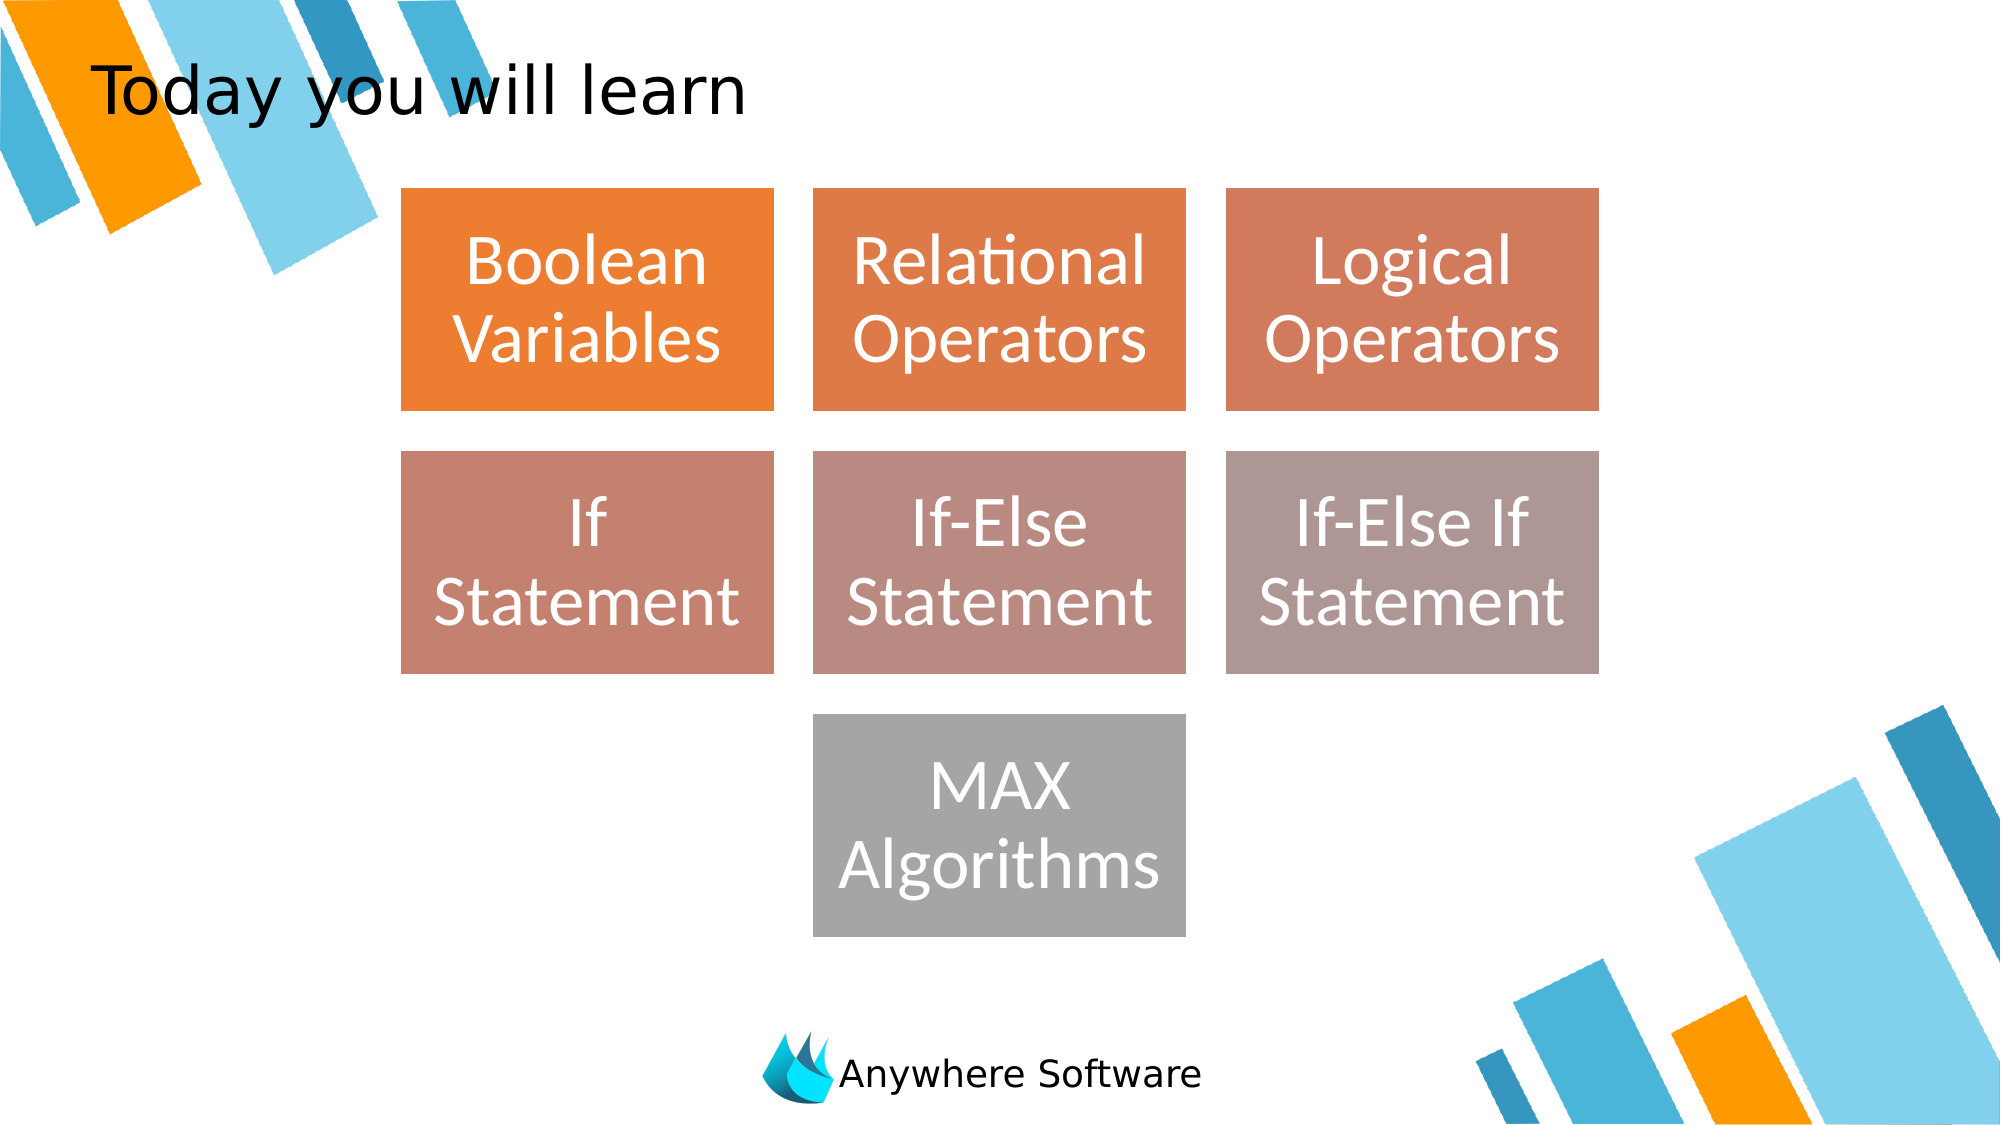

# Today you will learn
Boolean Variables
Relational Operators
Logical Operators
If Statement
If-Else Statement
If-Else If Statement
MAX Algorithms